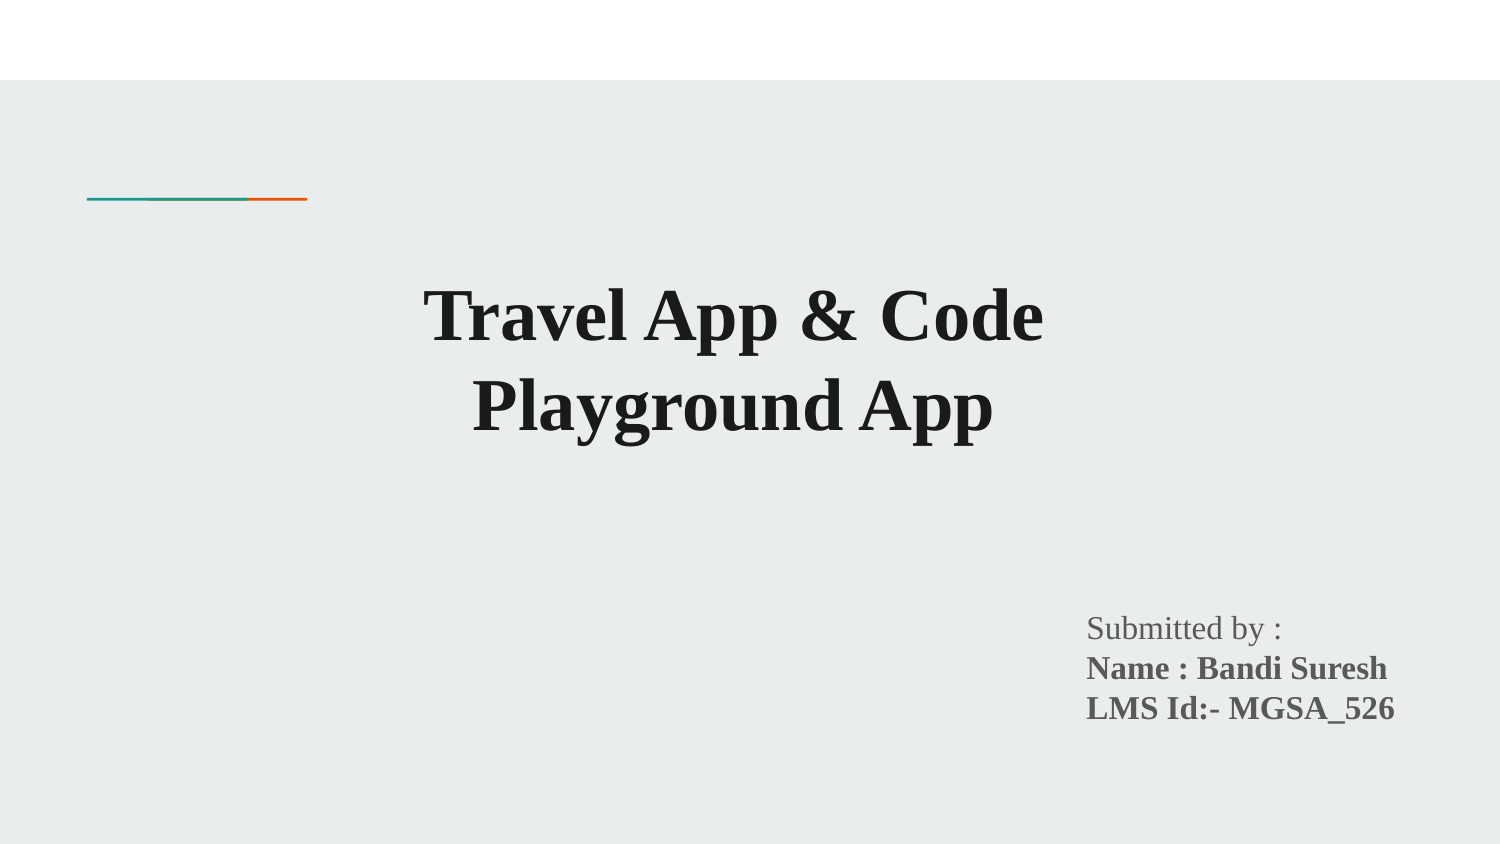

# Travel App & Code Playground App
Submitted by :
Name : Bandi Suresh
LMS Id:- MGSA_526